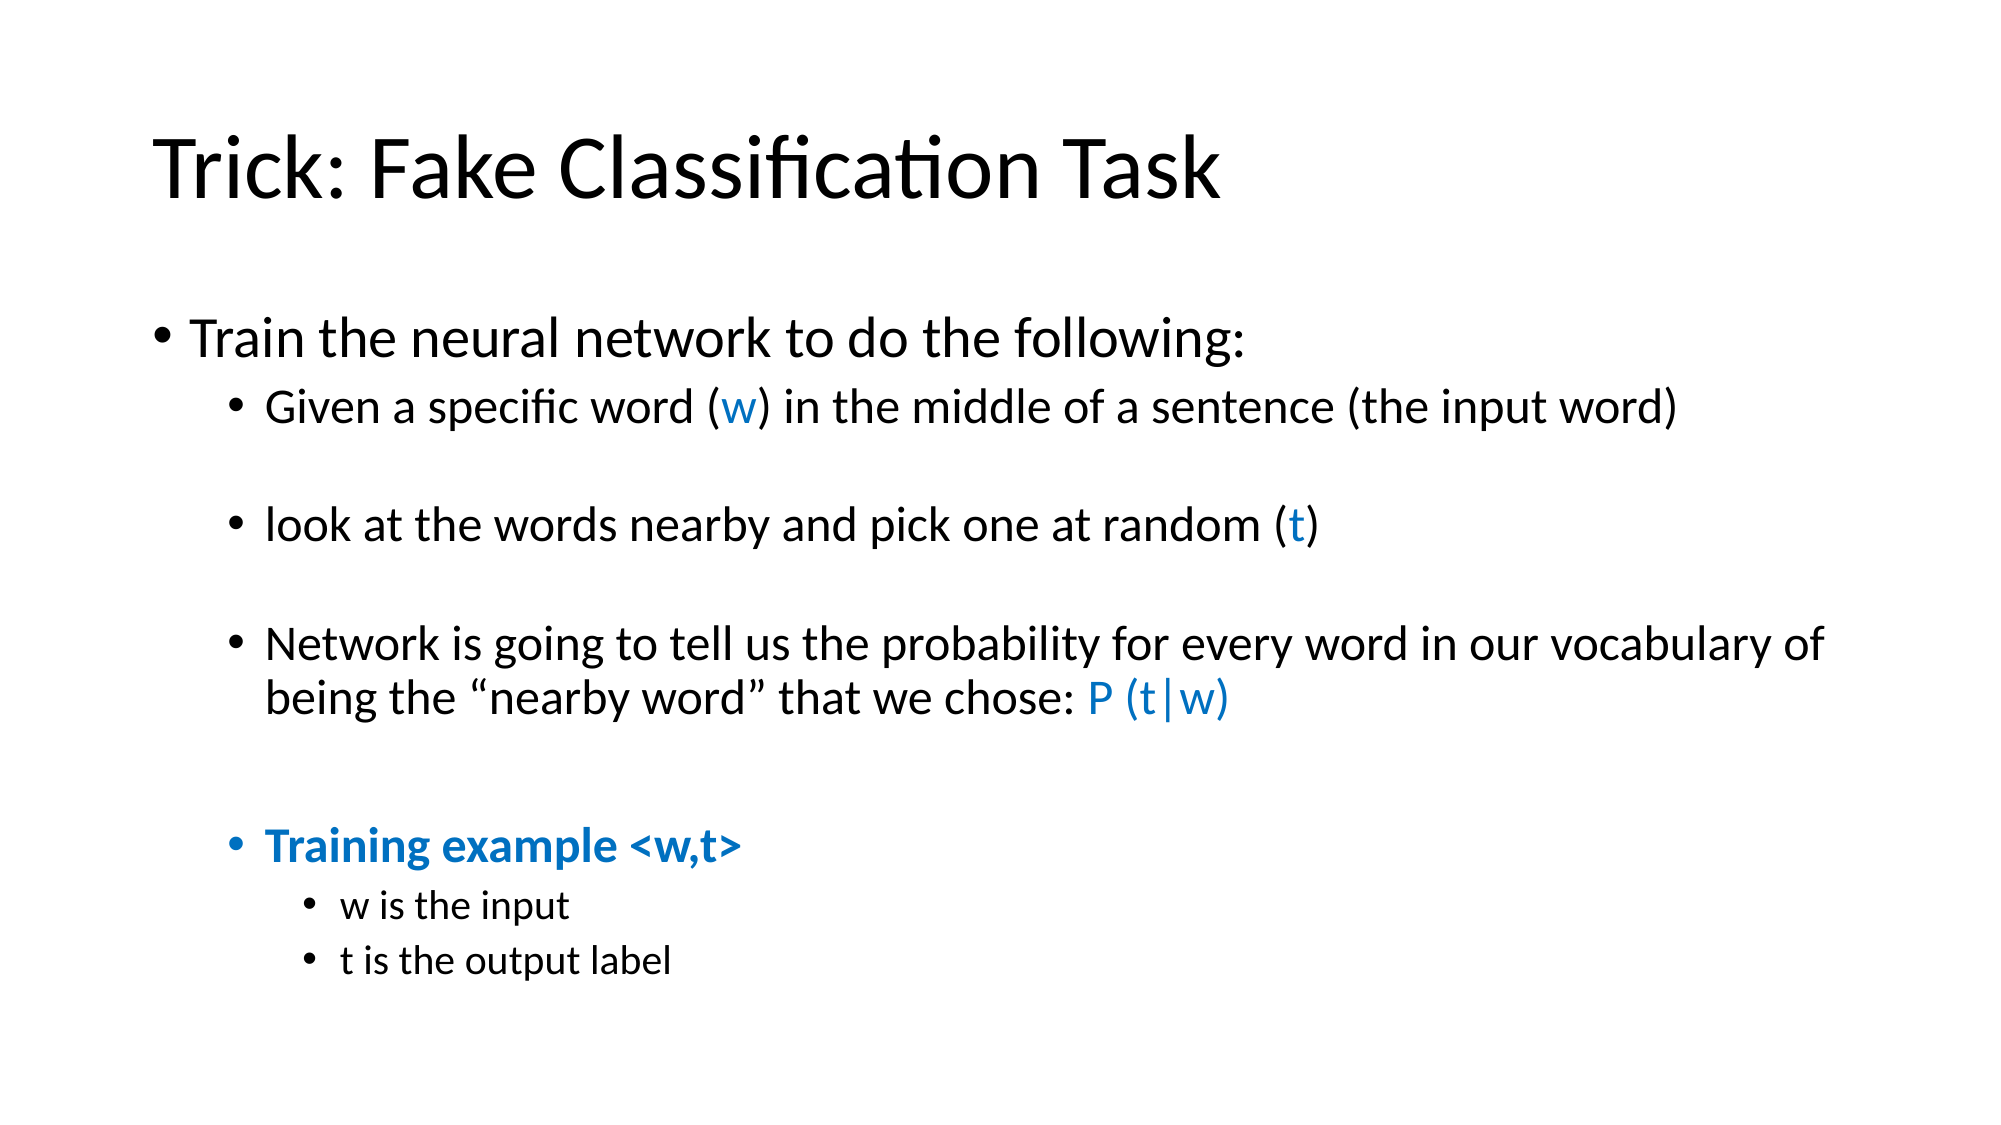

# Trick: Fake Classification Task
Train the neural network to do the following:
Given a specific word (w) in the middle of a sentence (the input word)
look at the words nearby and pick one at random (t)
Network is going to tell us the probability for every word in our vocabulary of being the “nearby word” that we chose: P (t|w)

Training example <w,t>
w is the input
t is the output label